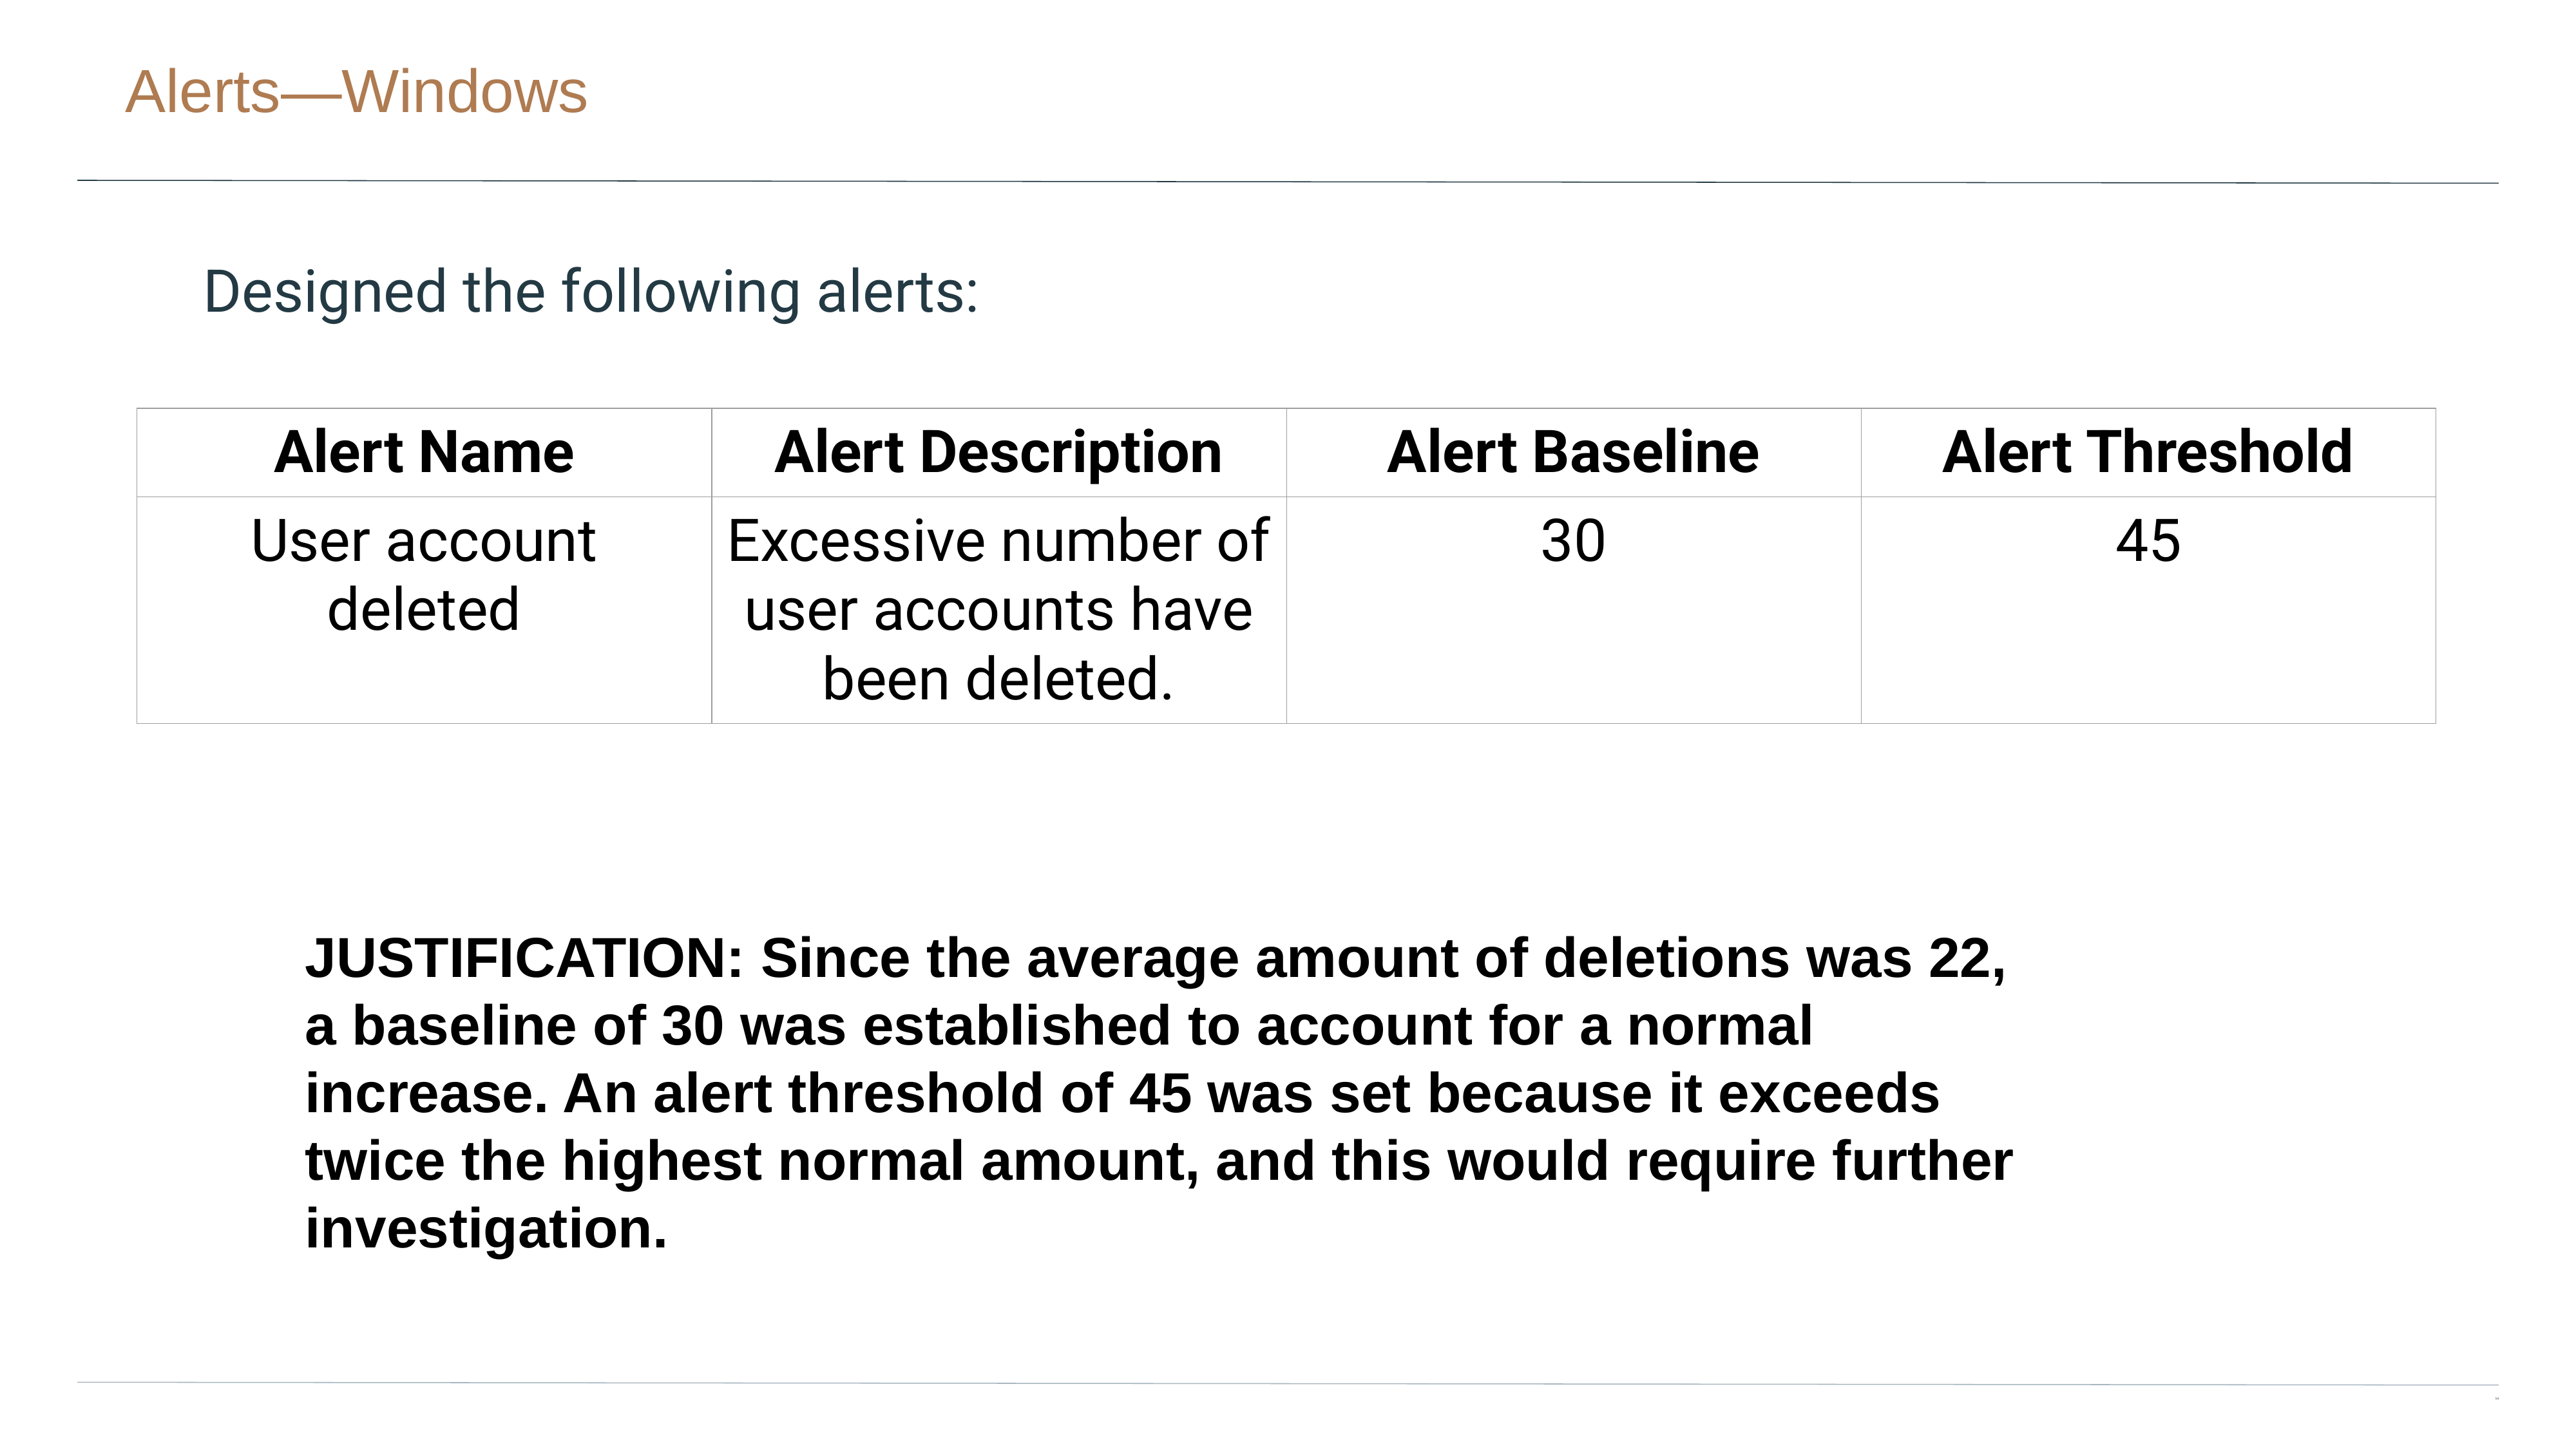

# Alerts—Windows
Designed the following alerts:

| Alert Name | Alert Description | Alert Baseline | Alert Threshold |
| --- | --- | --- | --- |
| User account deleted | Excessive number of user accounts have been deleted. | 30 | 45 |
JUSTIFICATION: Since the average amount of deletions was 22, a baseline of 30 was established to account for a normal increase. An alert threshold of 45 was set because it exceeds twice the highest normal amount, and this would require further investigation.
14